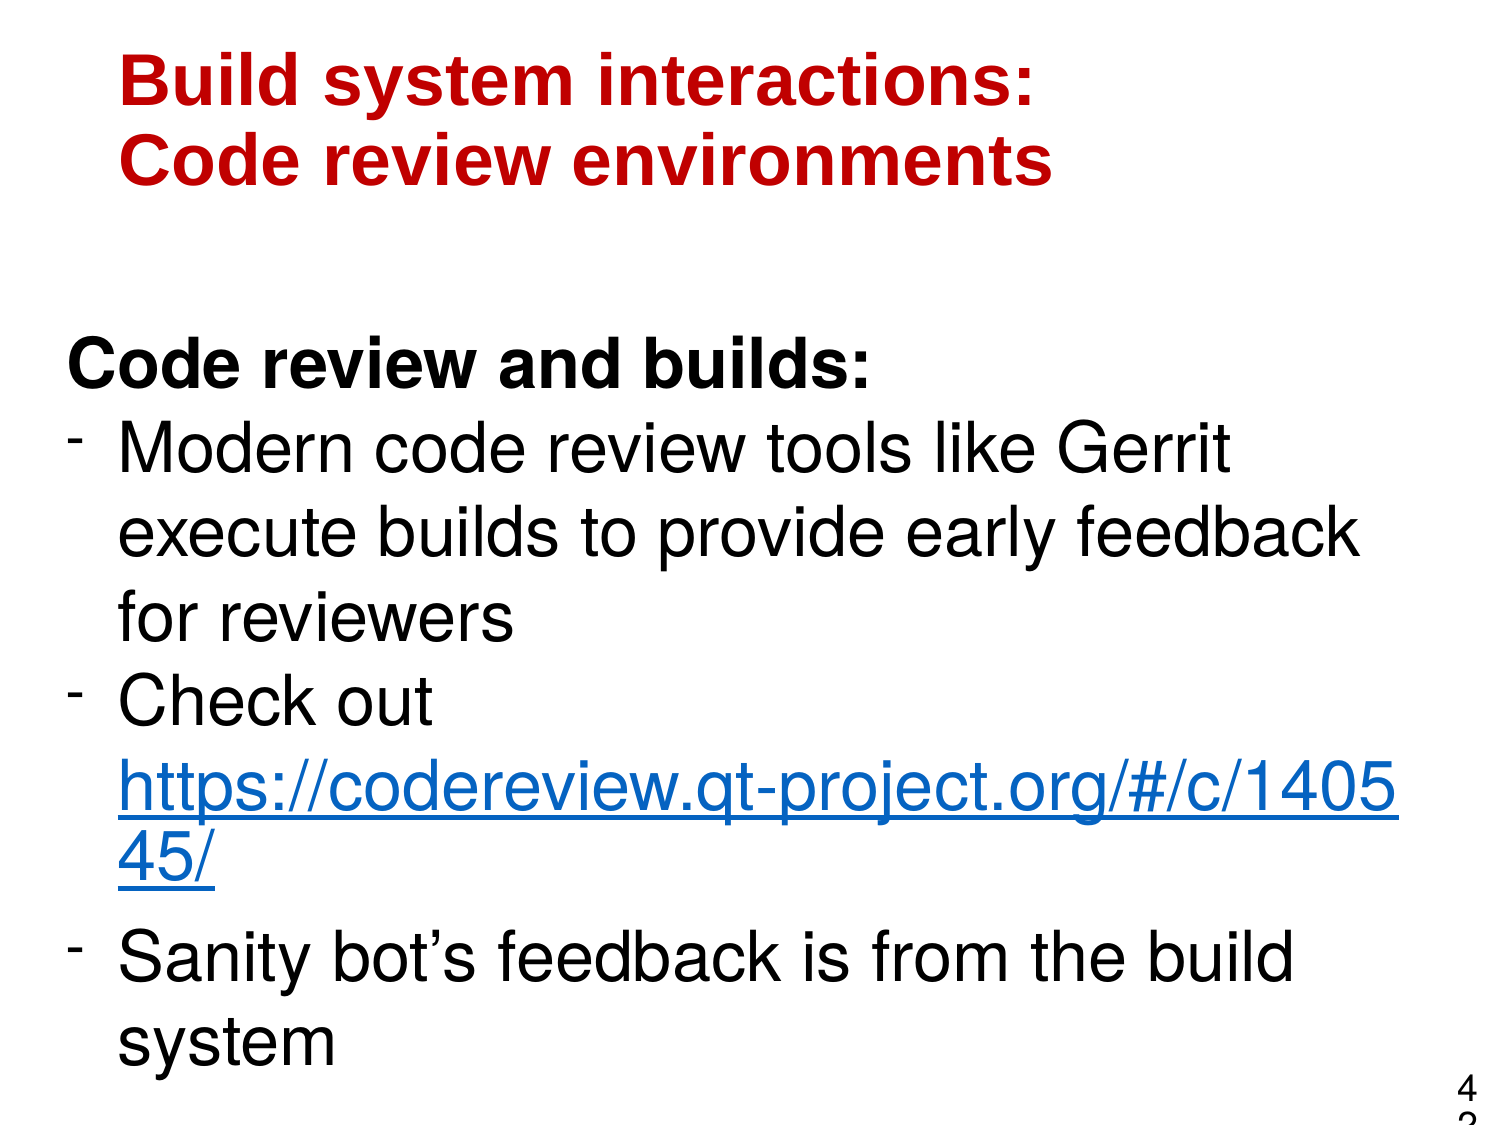

Build system interactions:
Code review environments
Code review and builds:
Modern code review tools like Gerrit execute builds to provide early feedback for reviewers
Check out https://codereview.qt-project.org/#/c/140545/
Sanity bot’s feedback is from the build system
42